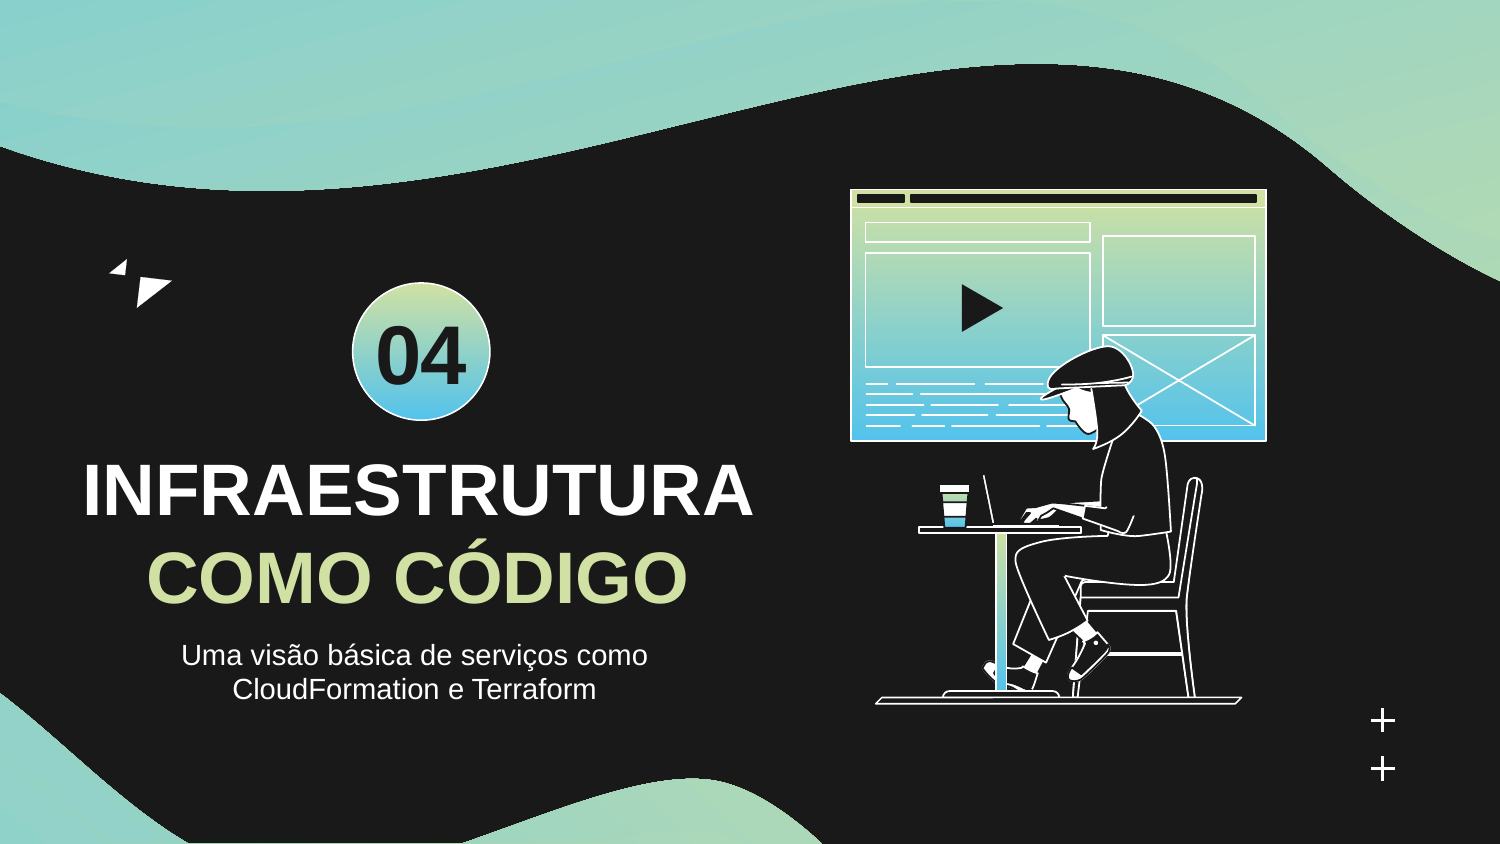

04
# INFRAESTRUTURA COMO CÓDIGO
Uma visão básica de serviços como CloudFormation e Terraform